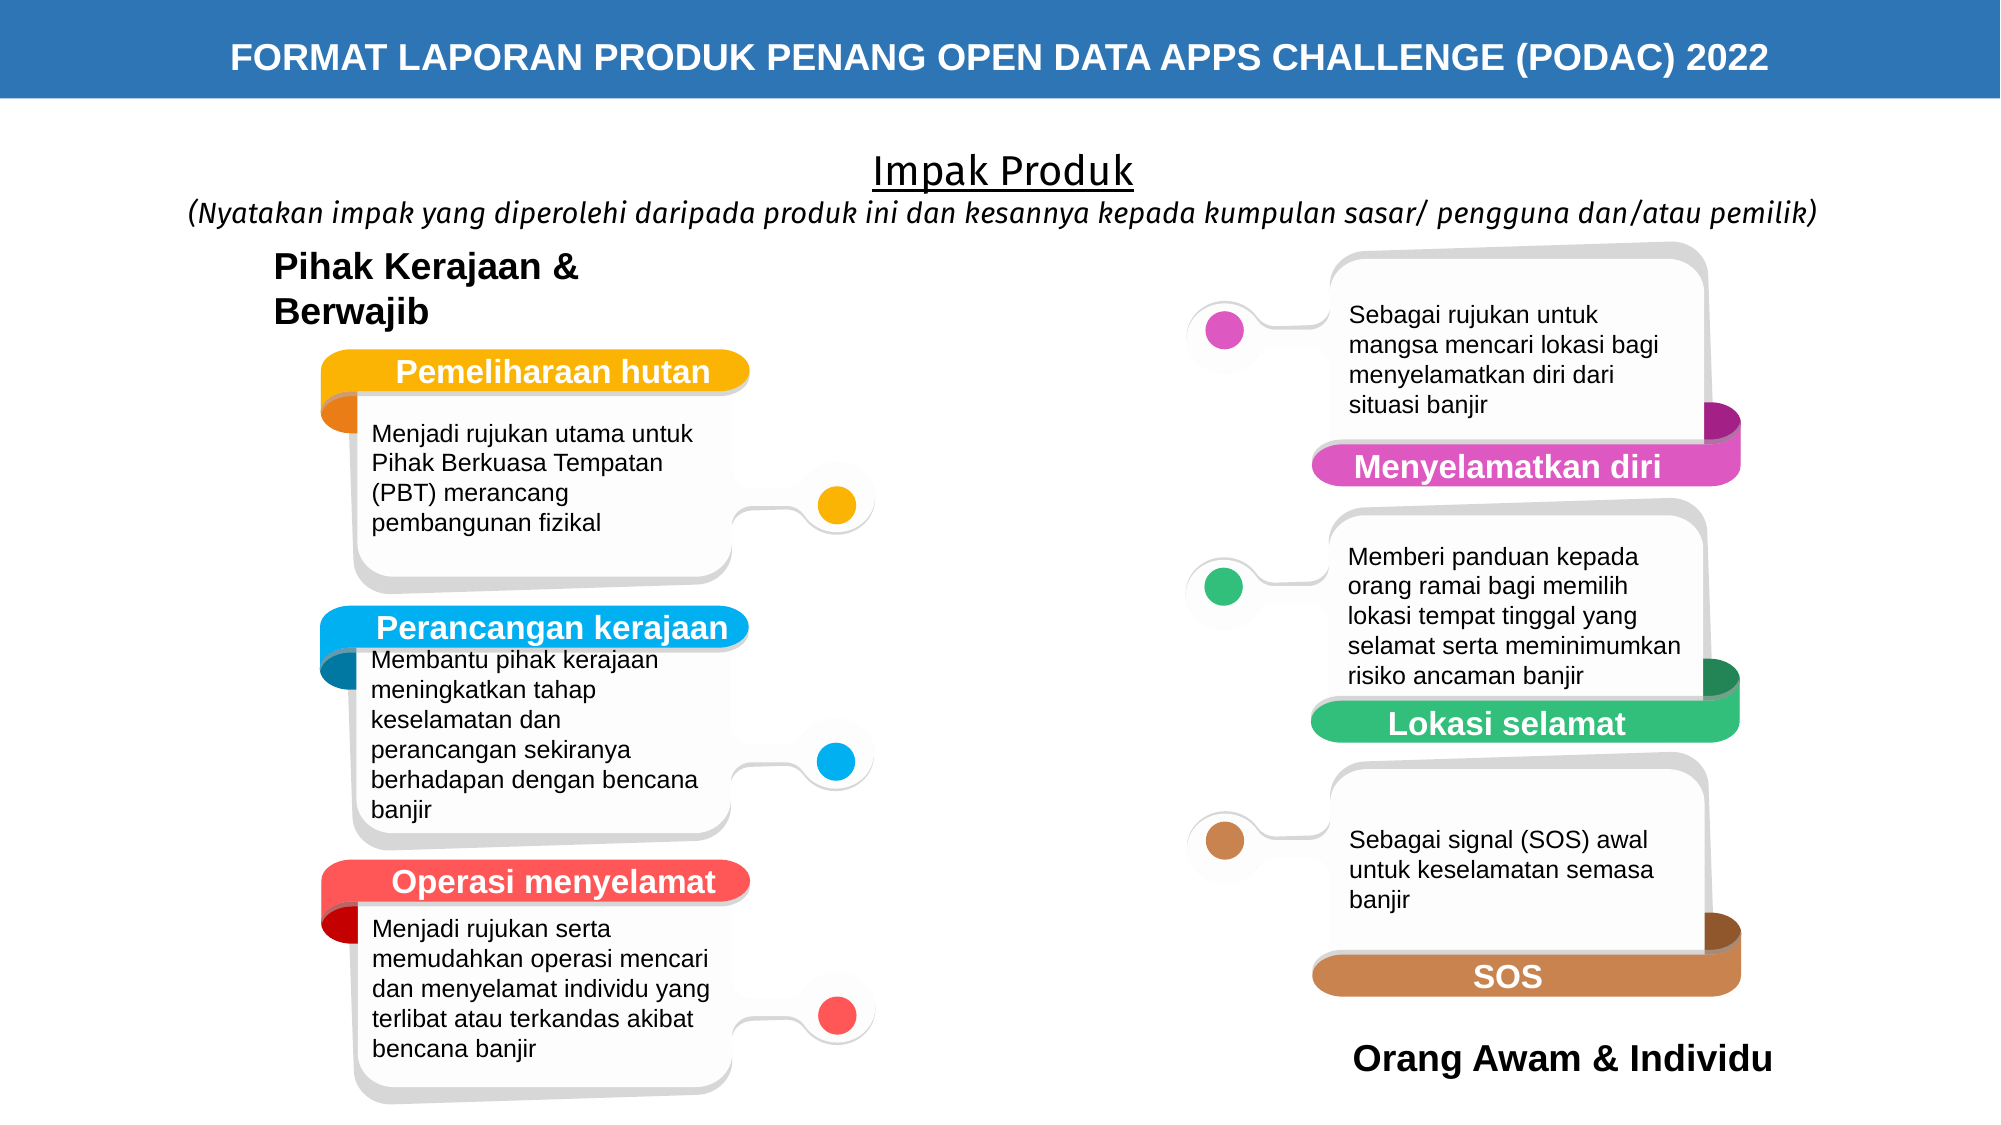

Impak Produk
(Nyatakan impak yang diperolehi daripada produk ini dan kesannya kepada kumpulan sasar/ pengguna dan/atau pemilik)

Menyelamatkan diri

Sebagai rujukan untuk mangsa mencari lokasi bagi menyelamatkan diri dari situasi banjir

Pihak Kerajaan & Berwajib

Pemeliharaan hutan

Menjadi rujukan utama untuk Pihak Berkuasa Tempatan (PBT) merancang pembangunan fizikal

Lokasi selamat

Memberi panduan kepada orang ramai bagi memilih lokasi tempat tinggal yang selamat serta meminimumkan risiko ancaman banjir

Perancangan kerajaan

Membantu pihak kerajaan meningkatkan tahap keselamatan dan perancangan sekiranya berhadapan dengan bencana banjir

SOS

Sebagai signal (SOS) awal untuk keselamatan semasa banjir

Operasi menyelamat

Menjadi rujukan serta memudahkan operasi mencari dan menyelamat individu yang terlibat atau terkandas akibat bencana banjir

Orang Awam & Individu